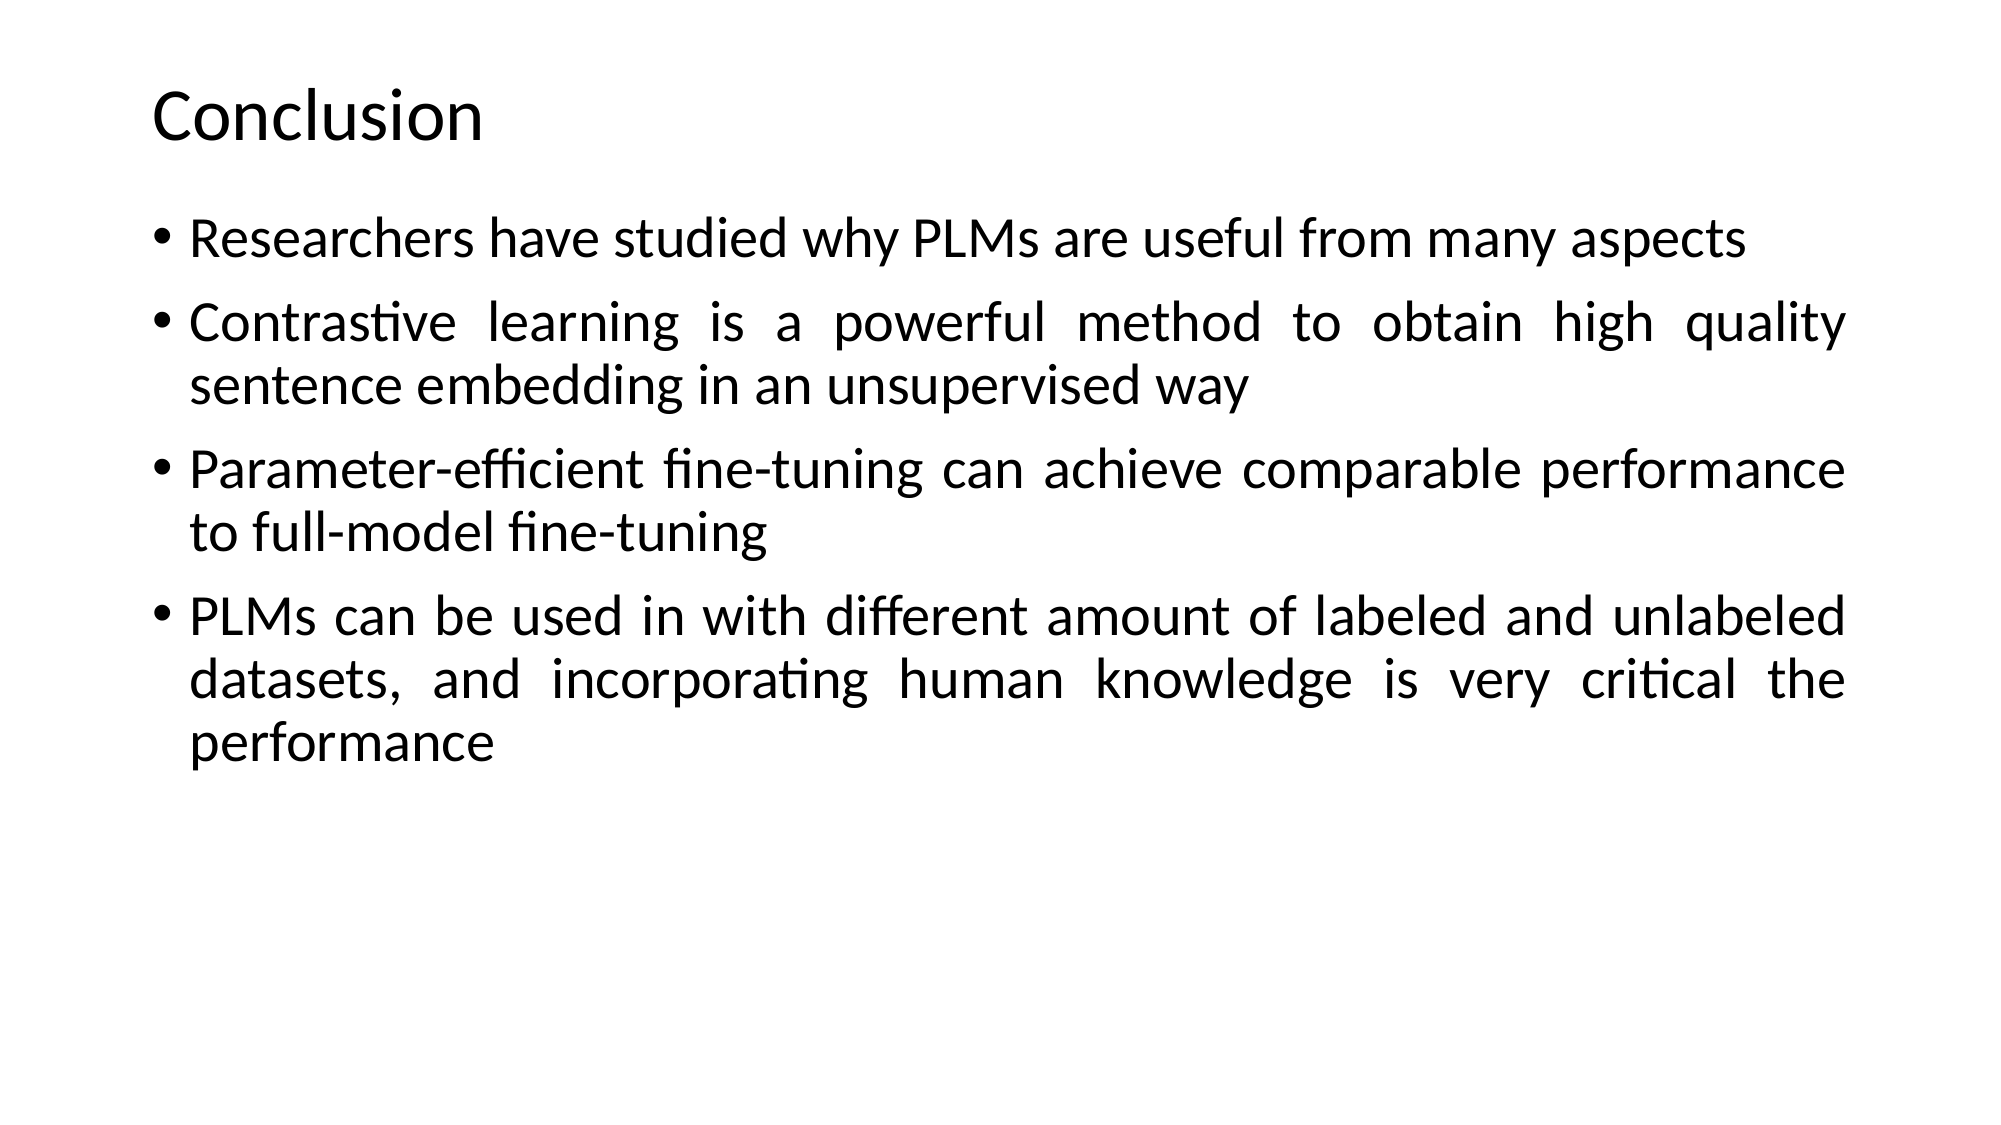

# Conclusion
Researchers have studied why PLMs are useful from many aspects
Contrastive learning is a powerful method to obtain high quality sentence embedding in an unsupervised way
Parameter-efficient fine-tuning can achieve comparable performance to full-model fine-tuning
PLMs can be used in with different amount of labeled and unlabeled datasets, and incorporating human knowledge is very critical the performance